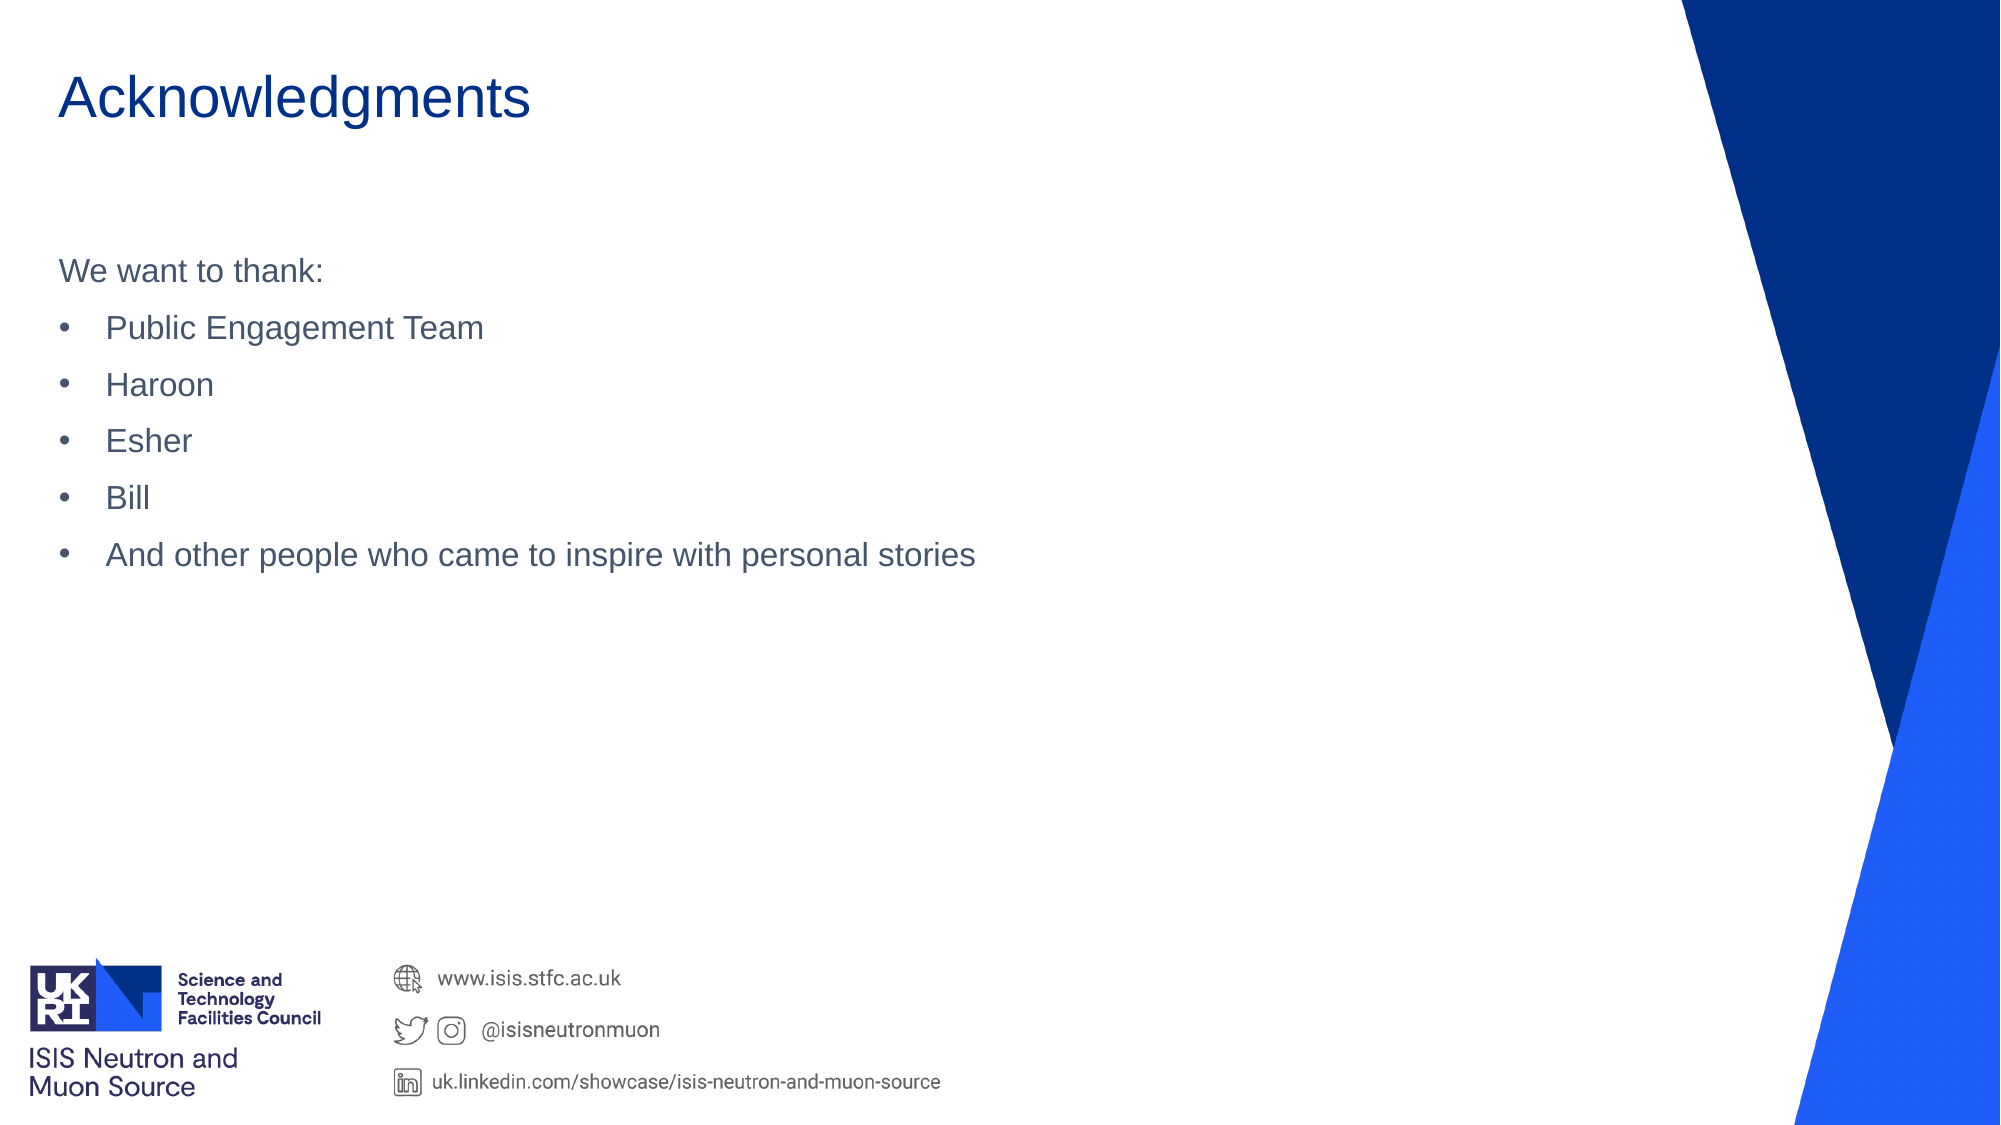

# Acknowledgments

We want to thank:
Public Engagement Team
Haroon
Esher
Bill
And other people who came to inspire with personal stories